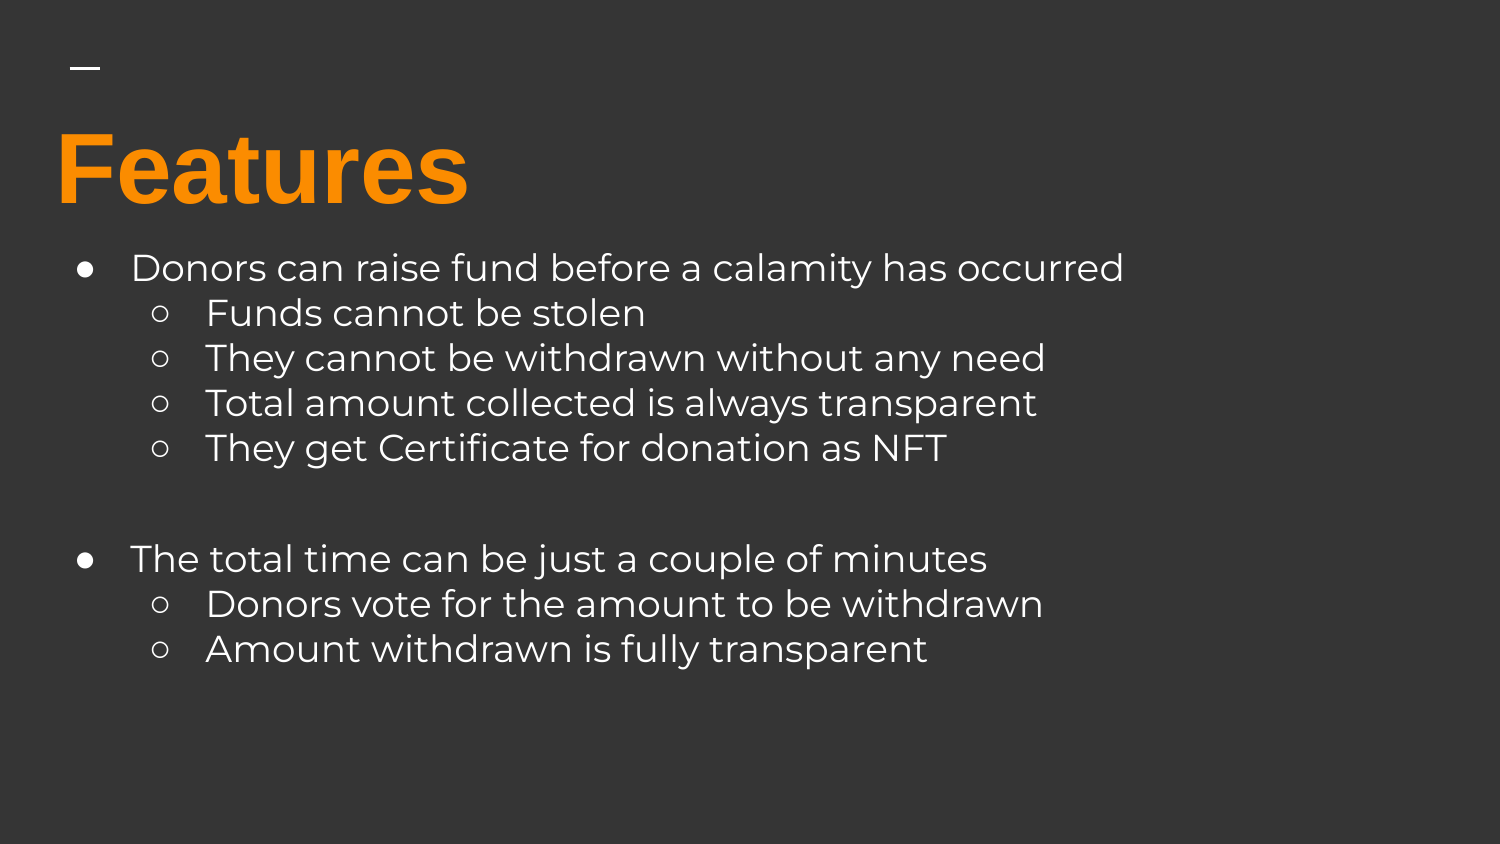

# Features
Donors can raise fund before a calamity has occurred
Funds cannot be stolen
They cannot be withdrawn without any need
Total amount collected is always transparent
They get Certificate for donation as NFT

The total time can be just a couple of minutes
Donors vote for the amount to be withdrawn
Amount withdrawn is fully transparent